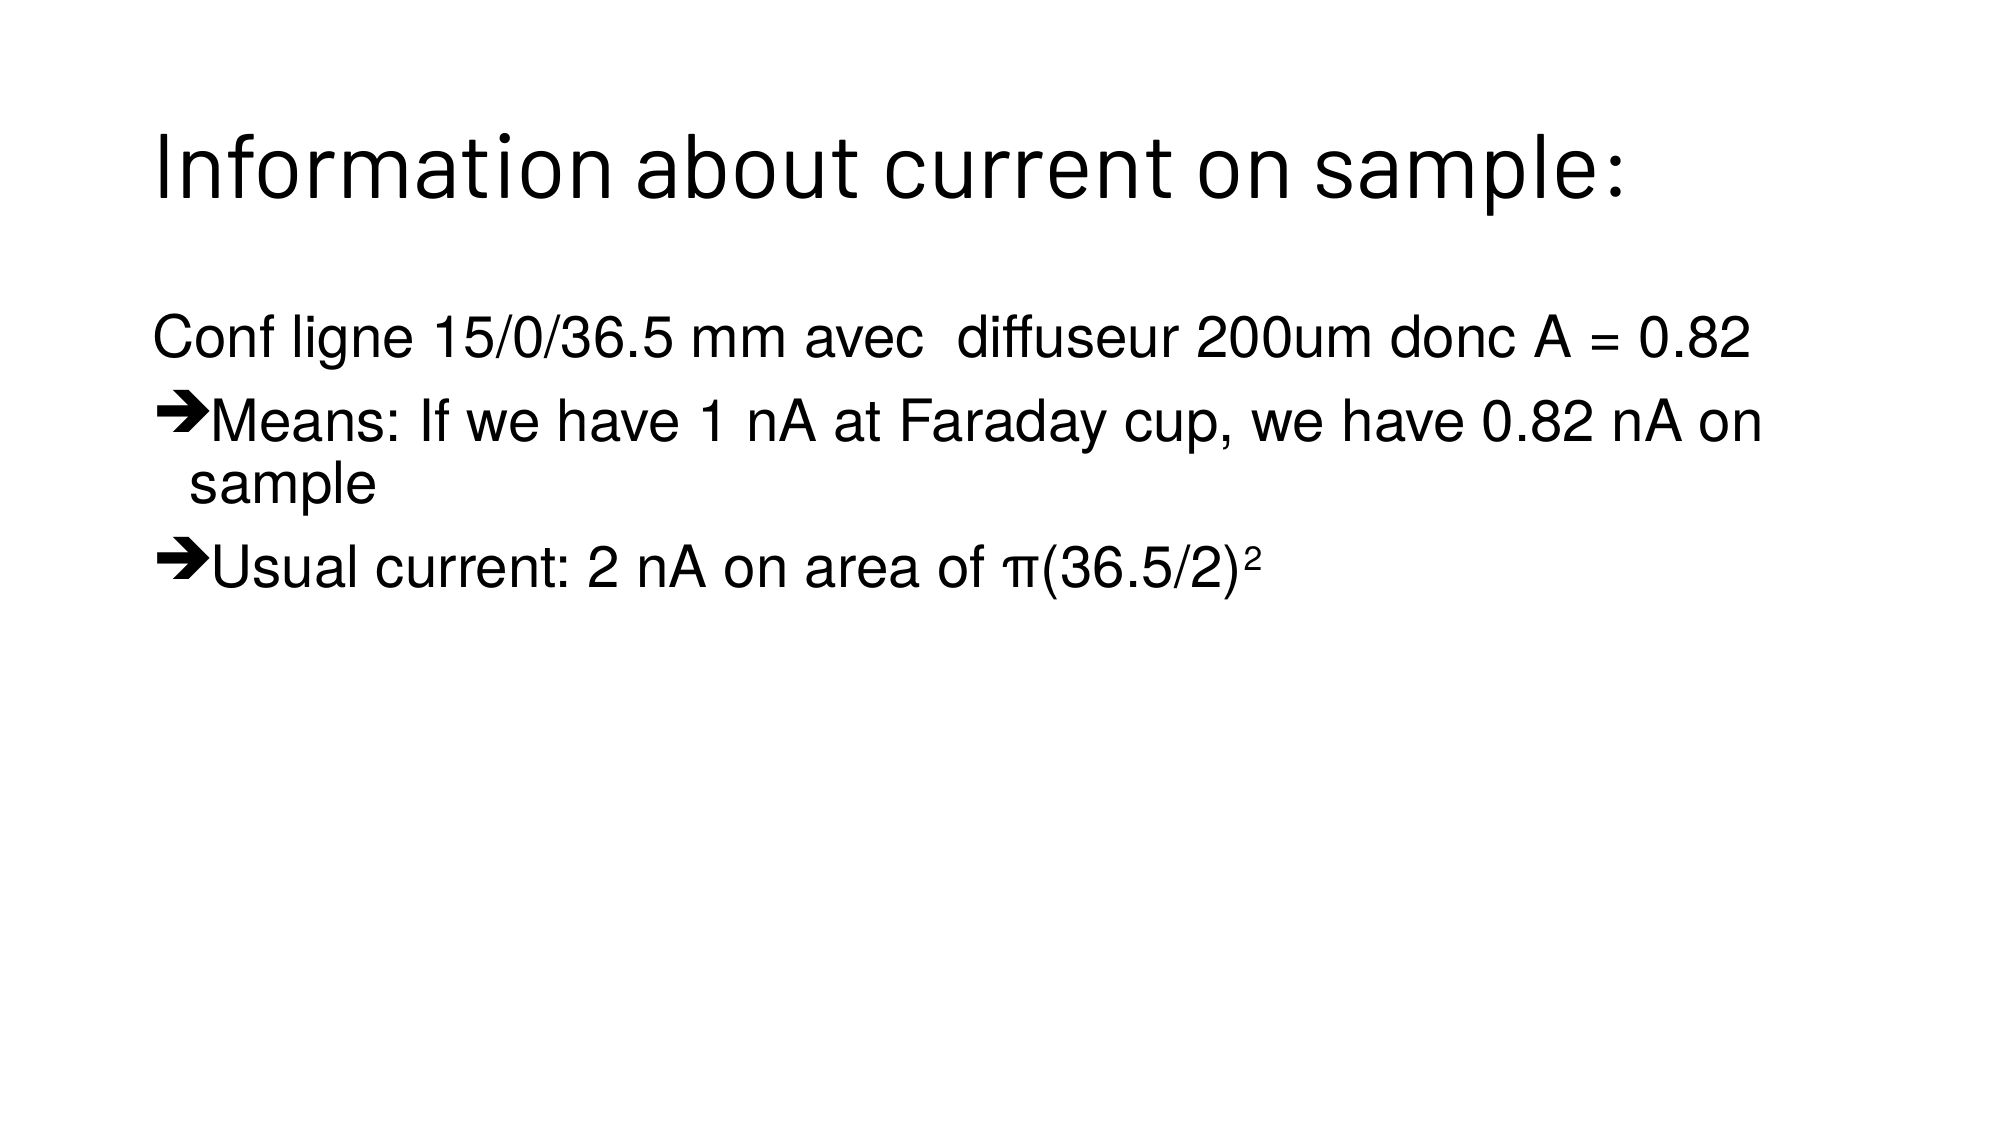

# Information about current on sample:
Conf ligne 15/0/36.5 mm avec  diffuseur 200um donc A = 0.82
Means: If we have 1 nA at Faraday cup, we have 0.82 nA on sample
Usual current: 2 nA on area of π(36.5/2)2